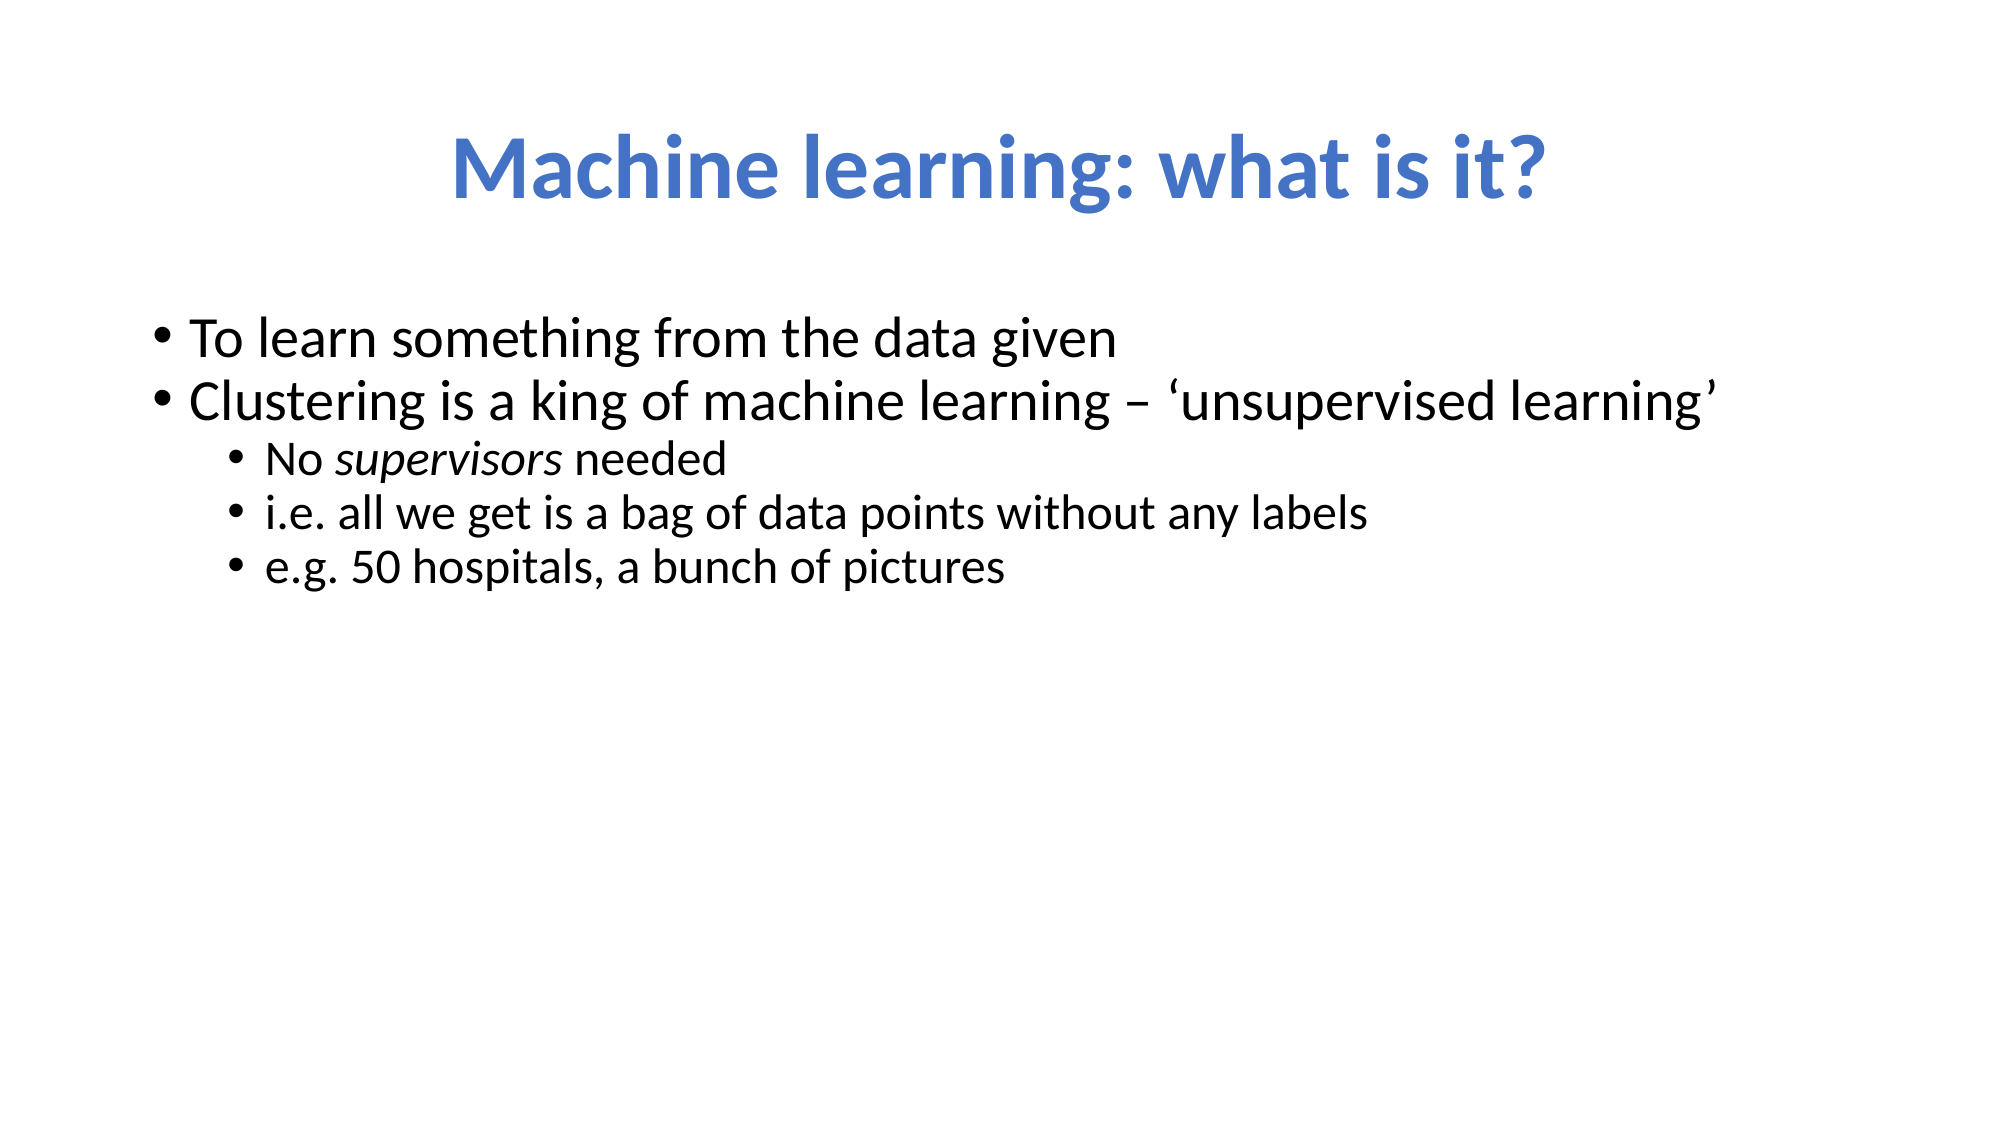

# Machine learning: what is it?
To learn something from the data given
Clustering is a king of machine learning – ‘unsupervised learning’
No supervisors needed
i.e. all we get is a bag of data points without any labels
e.g. 50 hospitals, a bunch of pictures